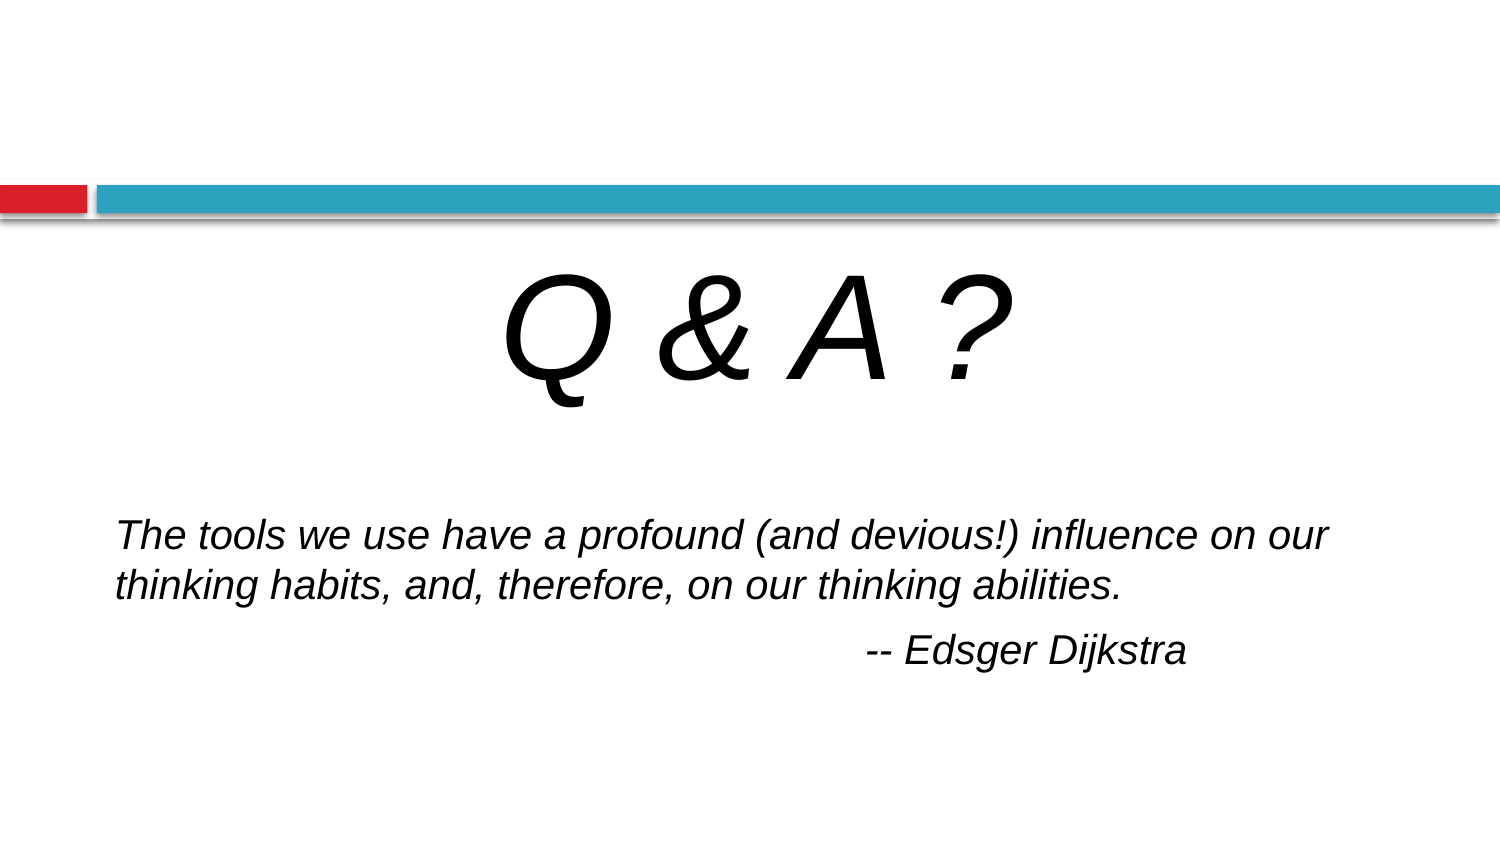

#
Q & A ?

The tools we use have a profound (and devious!) influence on our thinking habits, and, therefore, on our thinking abilities.
					-- Edsger Dijkstra